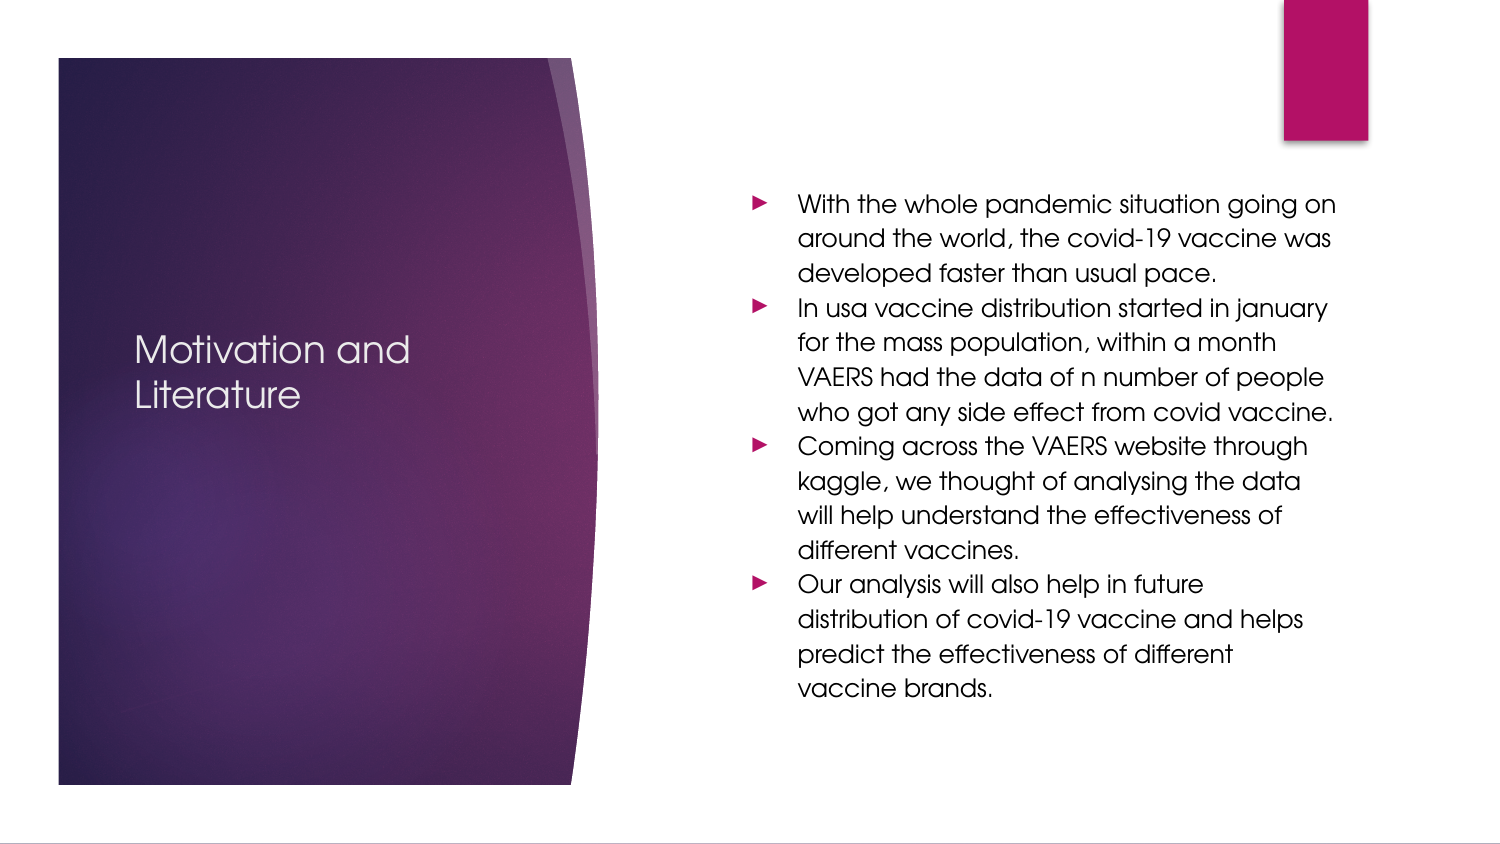

With the whole pandemic situation going on around the world, the covid-19 vaccine was developed faster than usual pace.
In usa vaccine distribution started in january for the mass population, within a month VAERS had the data of n number of people who got any side effect from covid vaccine.
Coming across the VAERS website through kaggle, we thought of analysing the data will help understand the effectiveness of different vaccines.
Our analysis will also help in future distribution of covid-19 vaccine and helps predict the effectiveness of different vaccine brands.

# Motivation and Literature